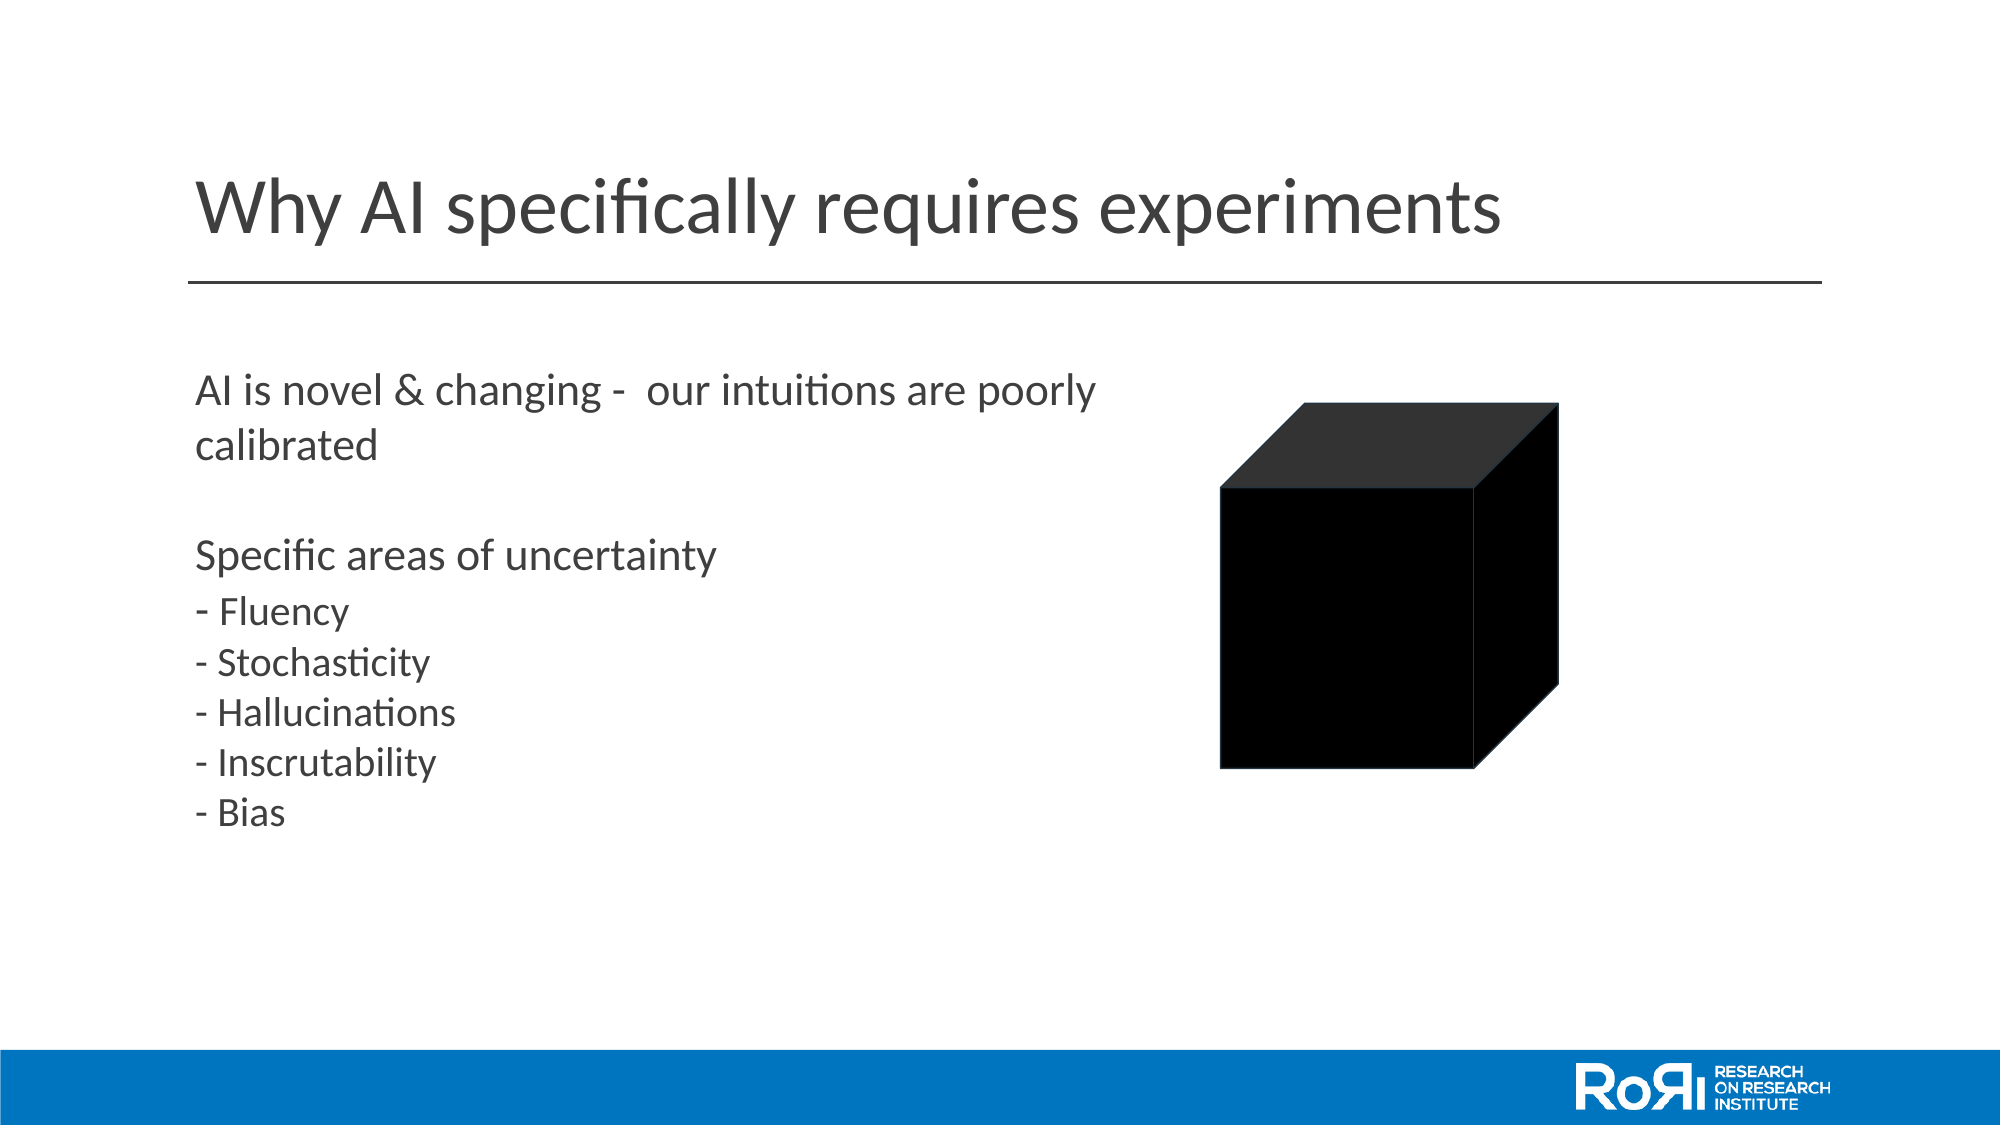

# Why AI specifically requires experiments
AI is novel & changing -  our intuitions are poorly calibrated

Specific areas of uncertainty
- Fluency
- Stochasticity
- Hallucinations
- Inscrutability
- Bias